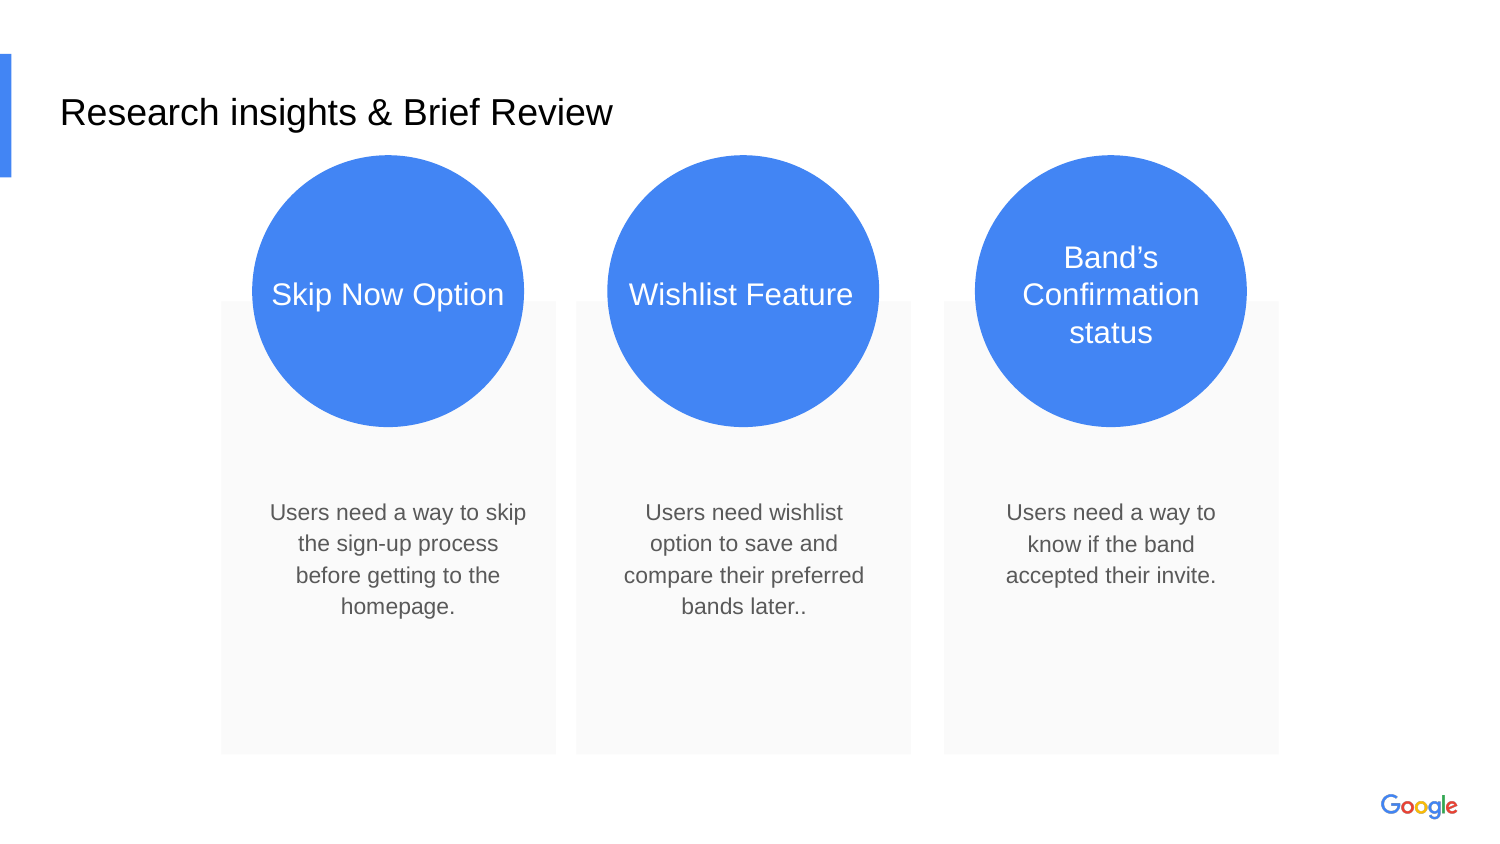

Research insights & Brief Review

Band’s Confirmation status
Skip Now Option
Wishlist Feature

Users need a way to skip the sign-up process before getting to the homepage.

Users need wishlist option to save and compare their preferred bands later..

Users need a way to know if the band accepted their invite.